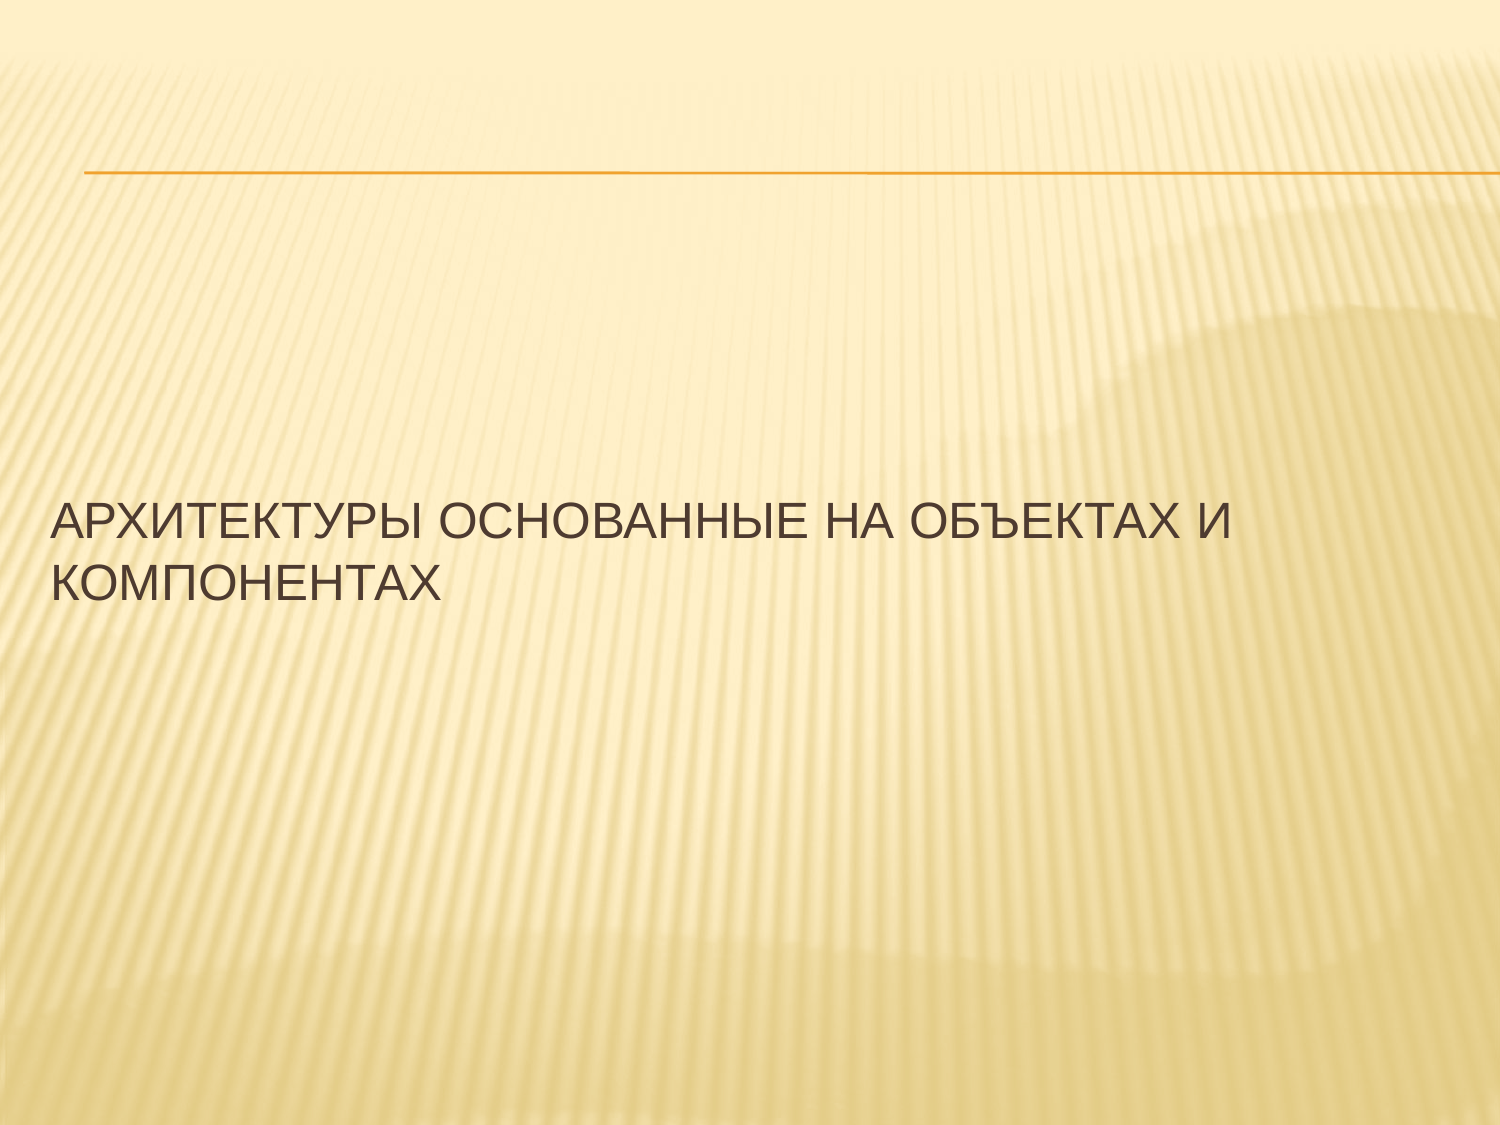

# АРХИТЕКТУРы основанные на объектах и компонентах